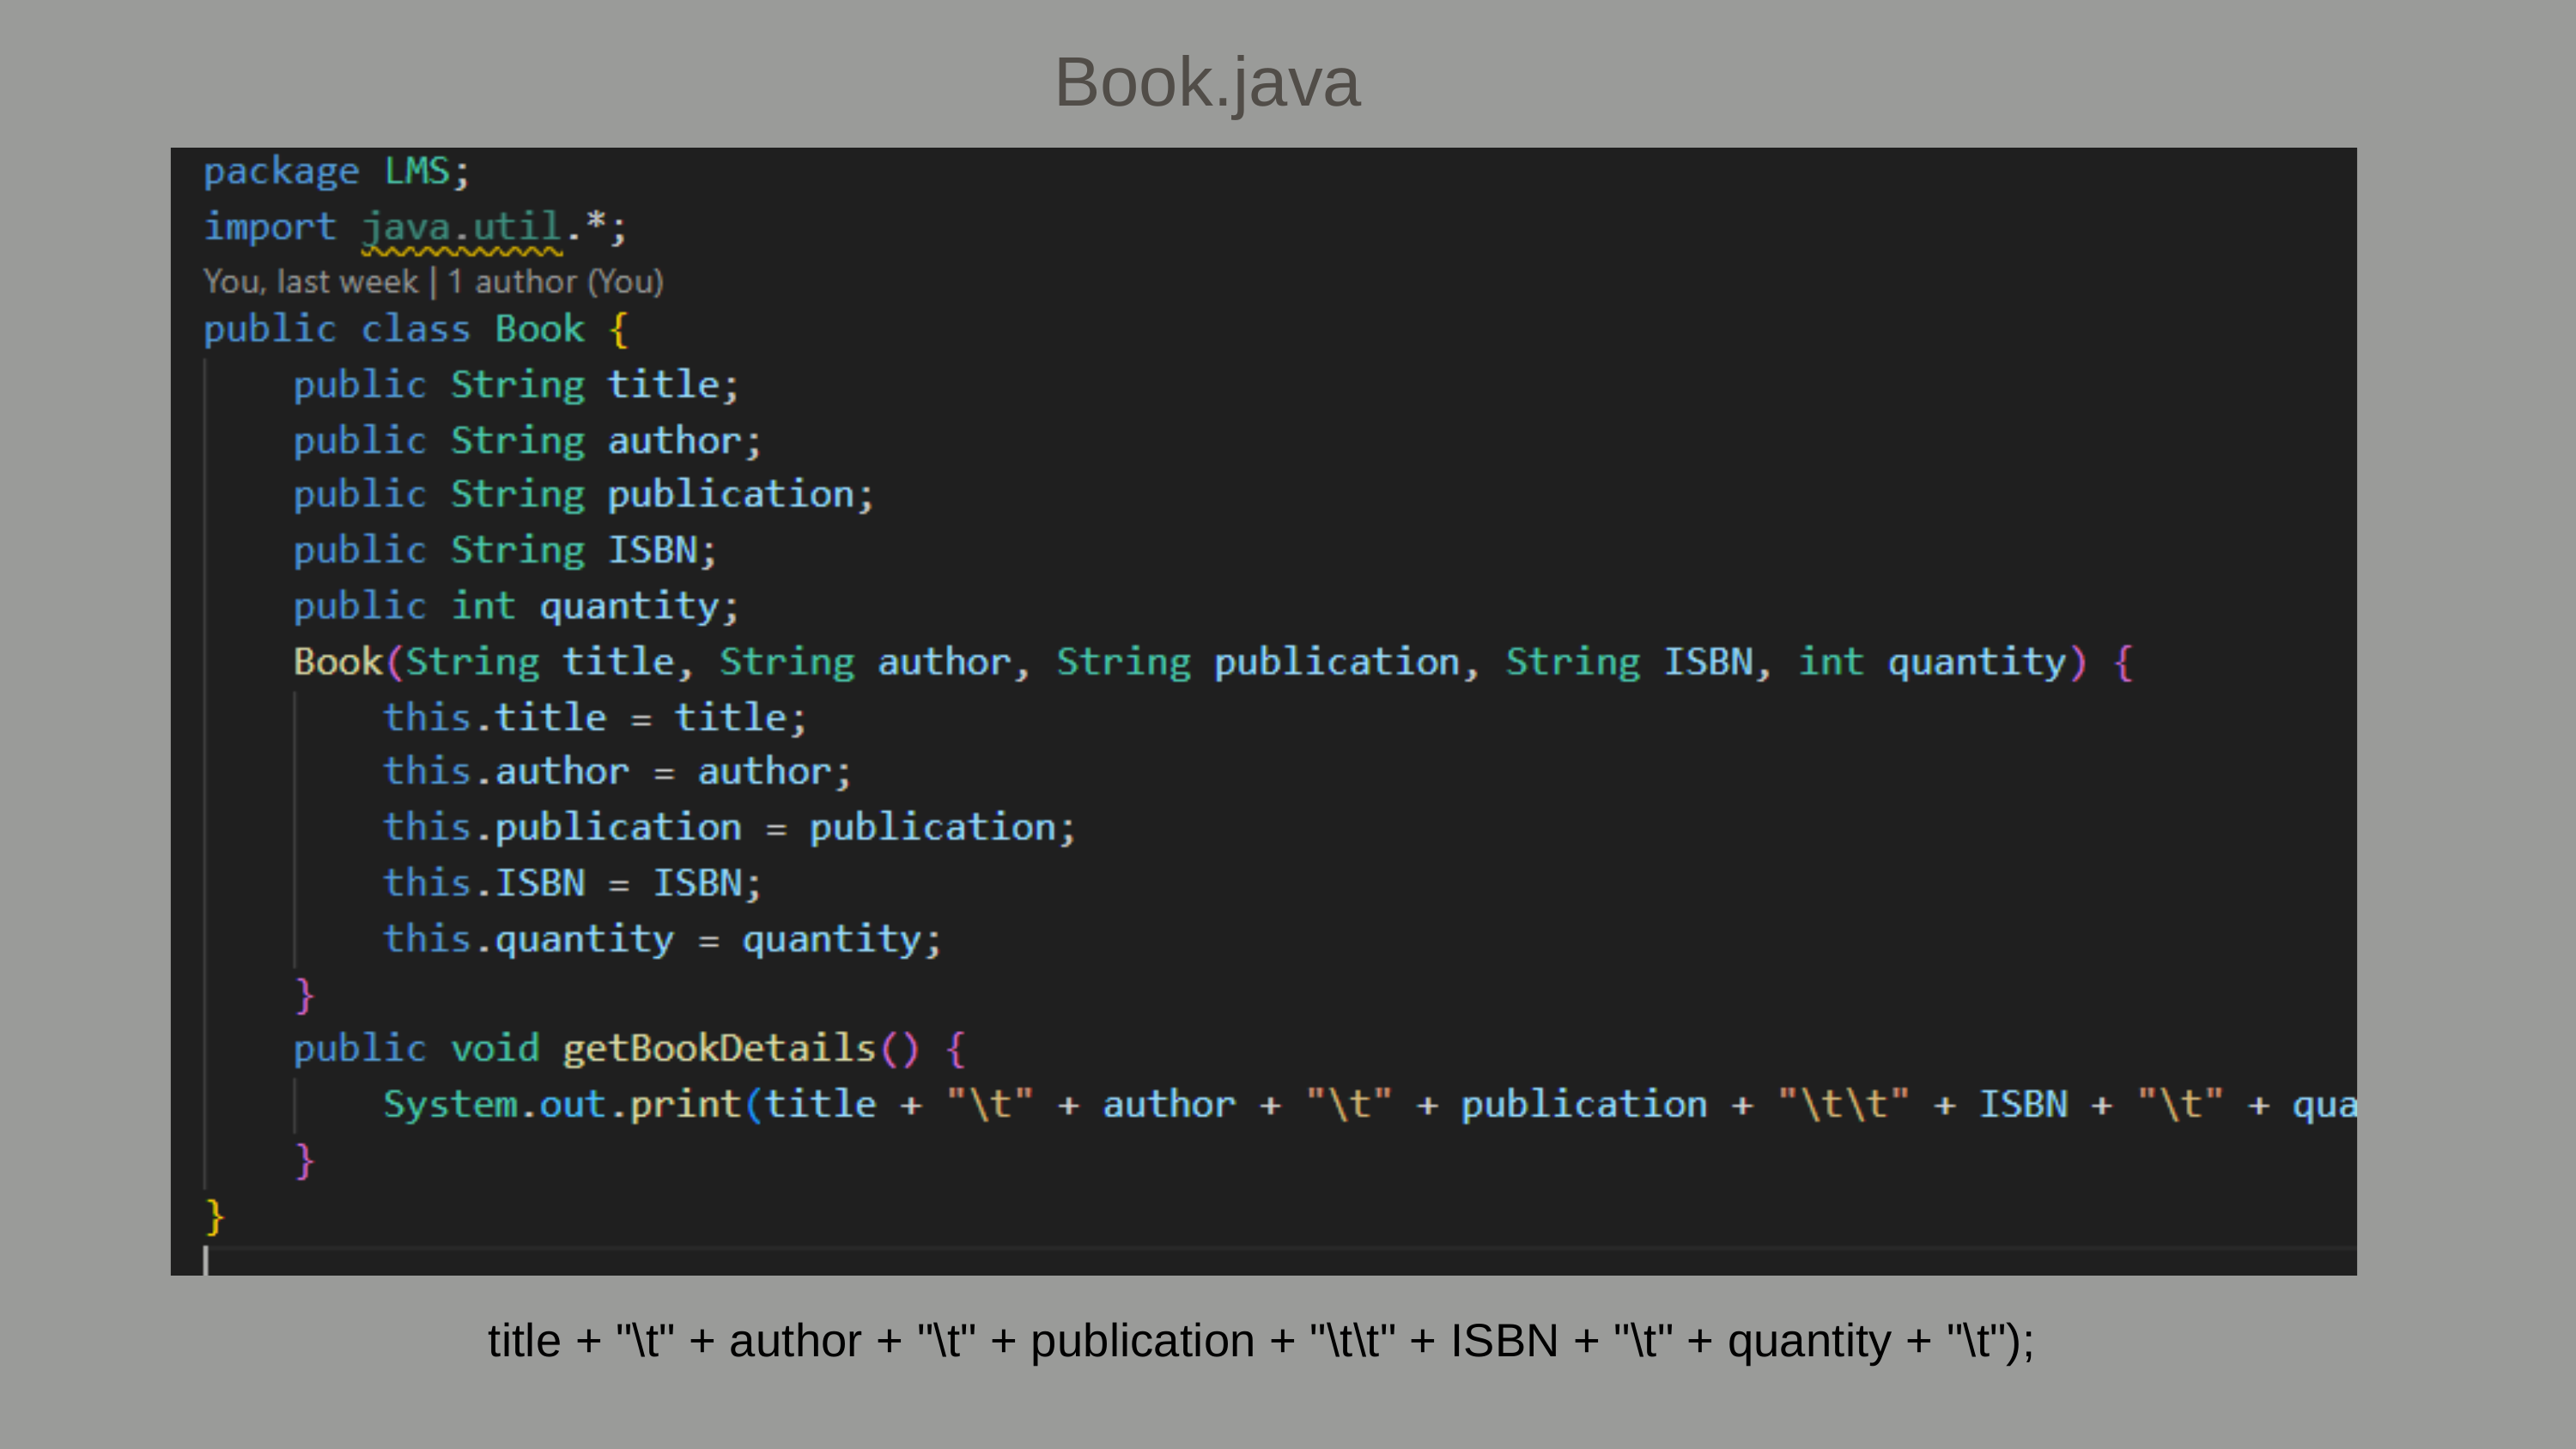

Book.java

title + "\t" + author + "\t" + publication + "\t\t" + ISBN + "\t" + quantity + "\t");